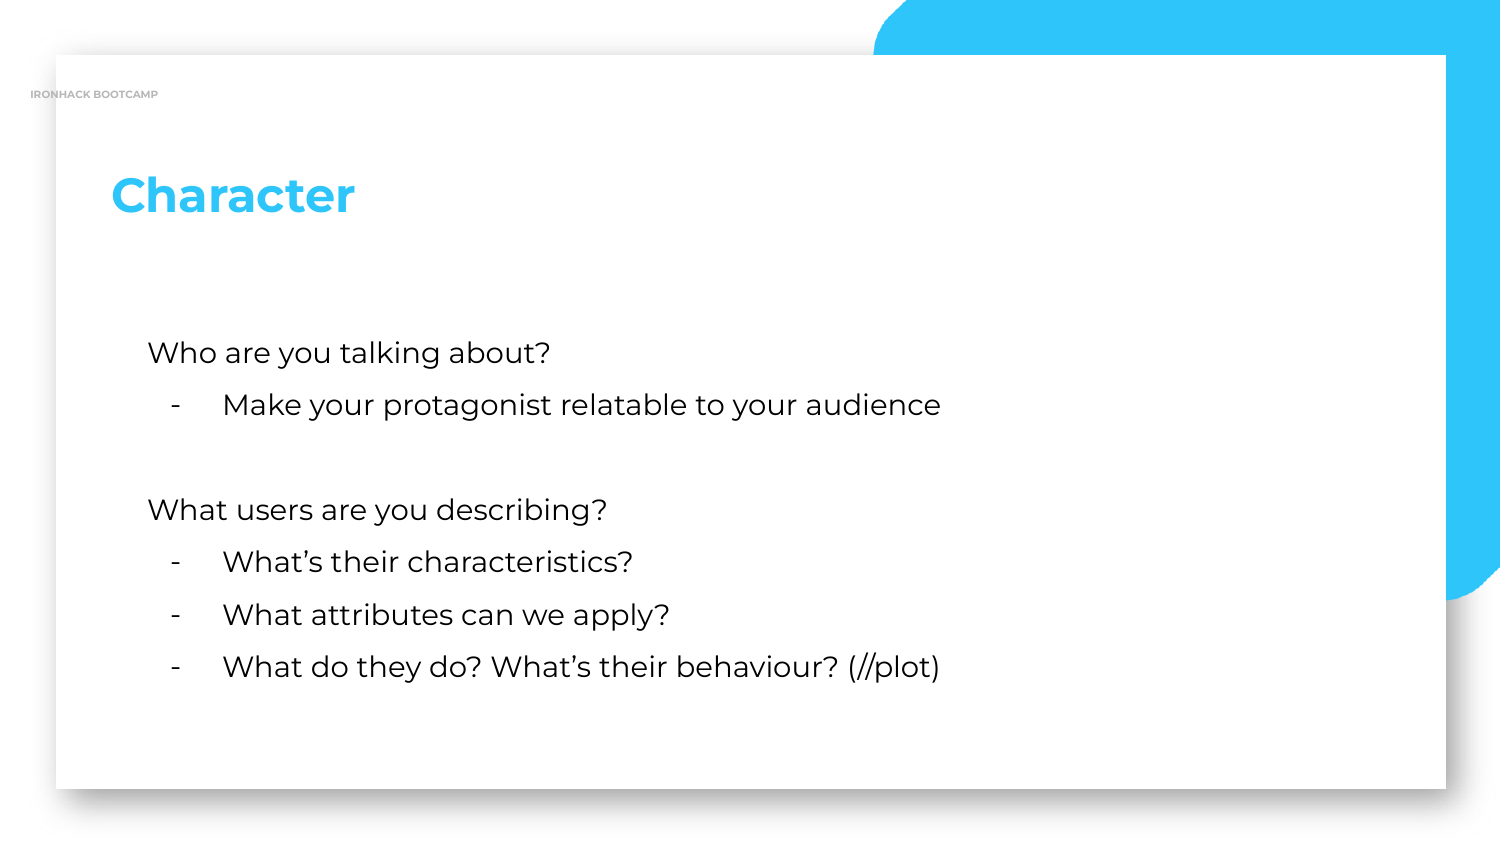

IRONHACK BOOTCAMP
Character
Who are you talking about?
Make your protagonist relatable to your audience

What users are you describing?
What’s their characteristics?
What attributes can we apply?
What do they do? What’s their behaviour? (//plot)